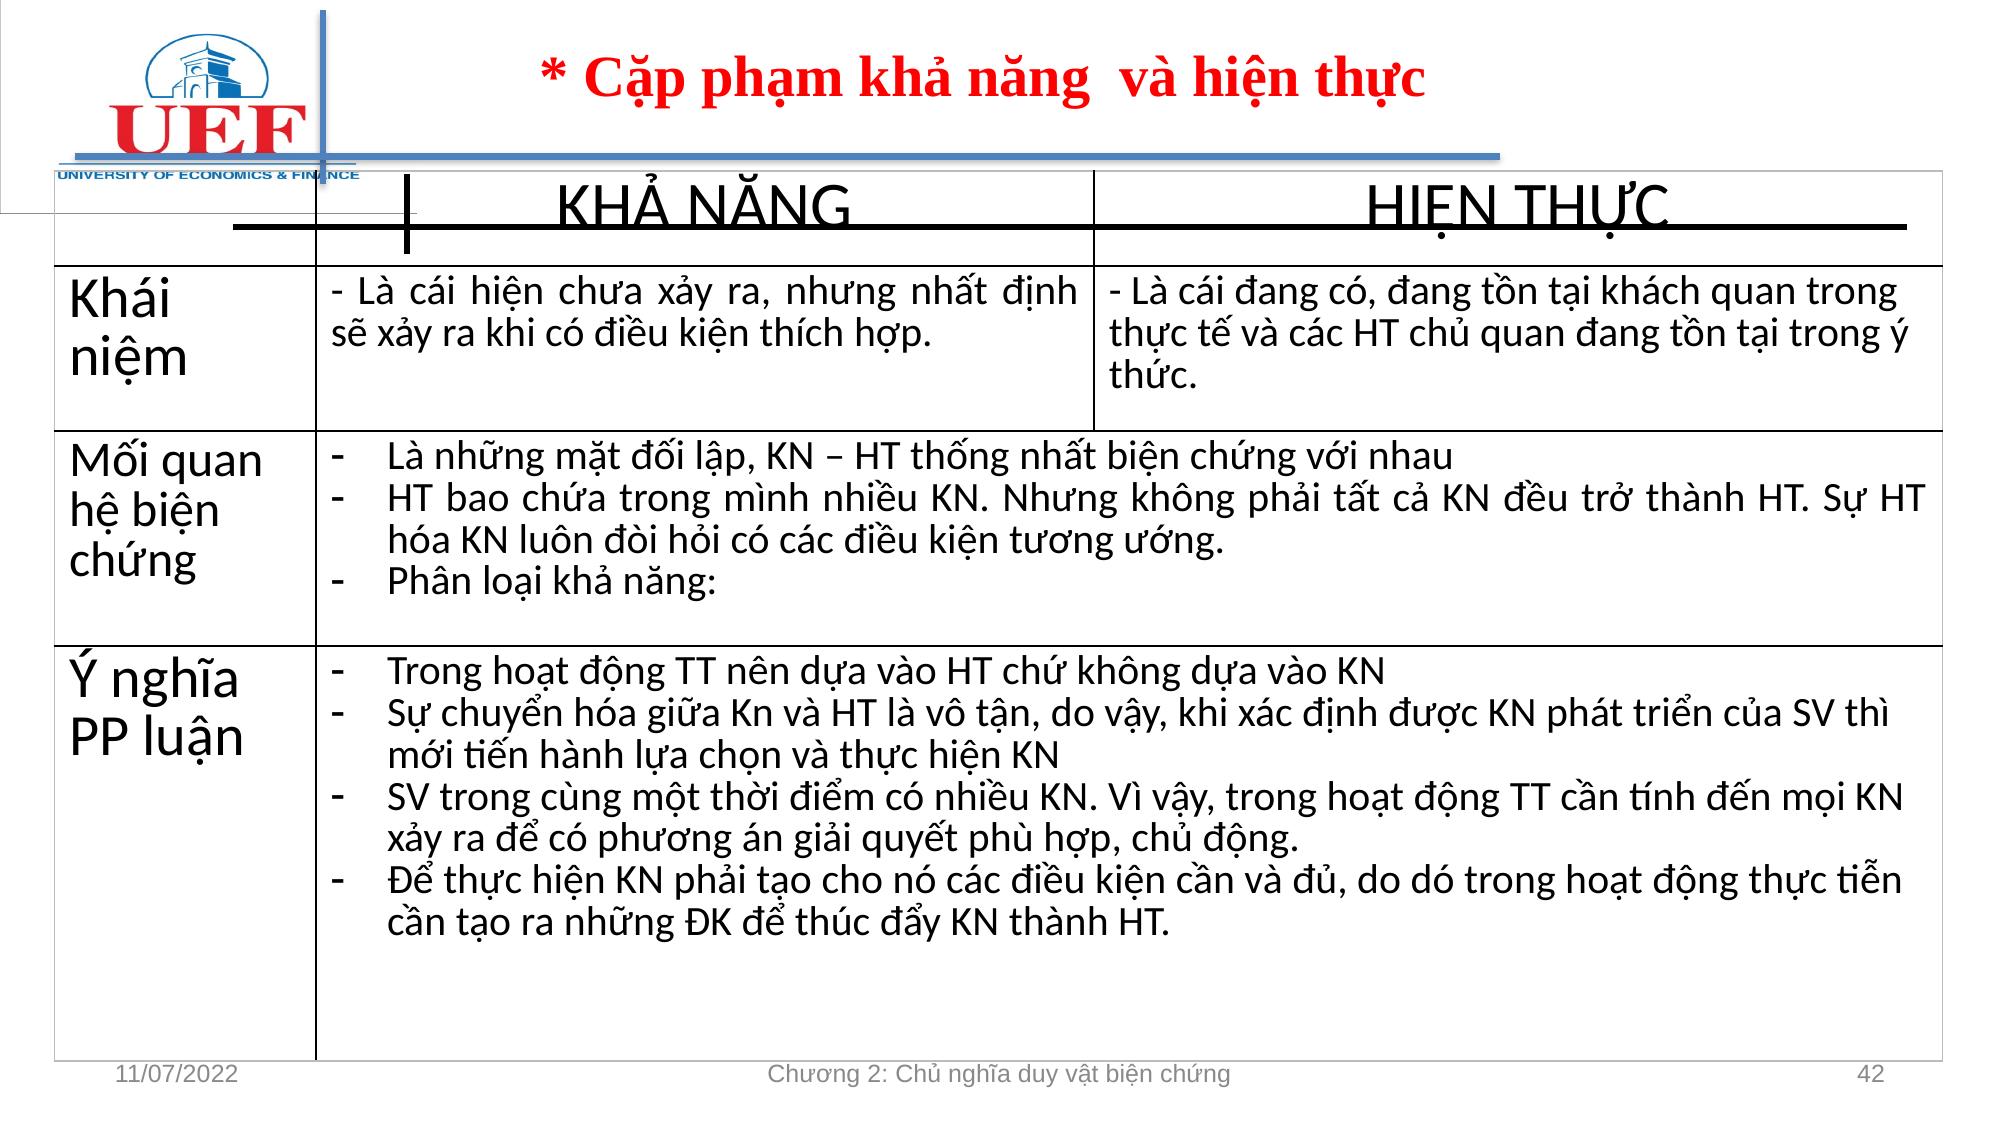

* Cặp phạm khả năng  và hiện thực
|  | KHẢ NĂNG | HIỆN THỰC |
| --- | --- | --- |
| Khái niệm | - Là cái hiện chưa xảy ra, nhưng nhất định sẽ xảy ra khi có điều kiện thích hợp. | - Là cái đang có, đang tồn tại khách quan trong thực tế và các HT chủ quan đang tồn tại trong ý thức. |
| Mối quan hệ biện chứng | Là những mặt đối lập, KN – HT thống nhất biện chứng với nhau HT bao chứa trong mình nhiều KN. Nhưng không phải tất cả KN đều trở thành HT. Sự HT hóa KN luôn đòi hỏi có các điều kiện tương ướng. Phân loại khả năng: |  |
| Ý nghĩa PP luận | Trong hoạt động TT nên dựa vào HT chứ không dựa vào KN Sự chuyển hóa giữa Kn và HT là vô tận, do vậy, khi xác định được KN phát triển của SV thì mới tiến hành lựa chọn và thực hiện KN SV trong cùng một thời điểm có nhiều KN. Vì vậy, trong hoạt động TT cần tính đến mọi KN xảy ra để có phương án giải quyết phù hợp, chủ động. Để thực hiện KN phải tạo cho nó các điều kiện cần và đủ, do dó trong hoạt động thực tiễn cần tạo ra những ĐK để thúc đẩy KN thành HT. |  |
11/07/2022
Chương 2: Chủ nghĩa duy vật biện chứng
42